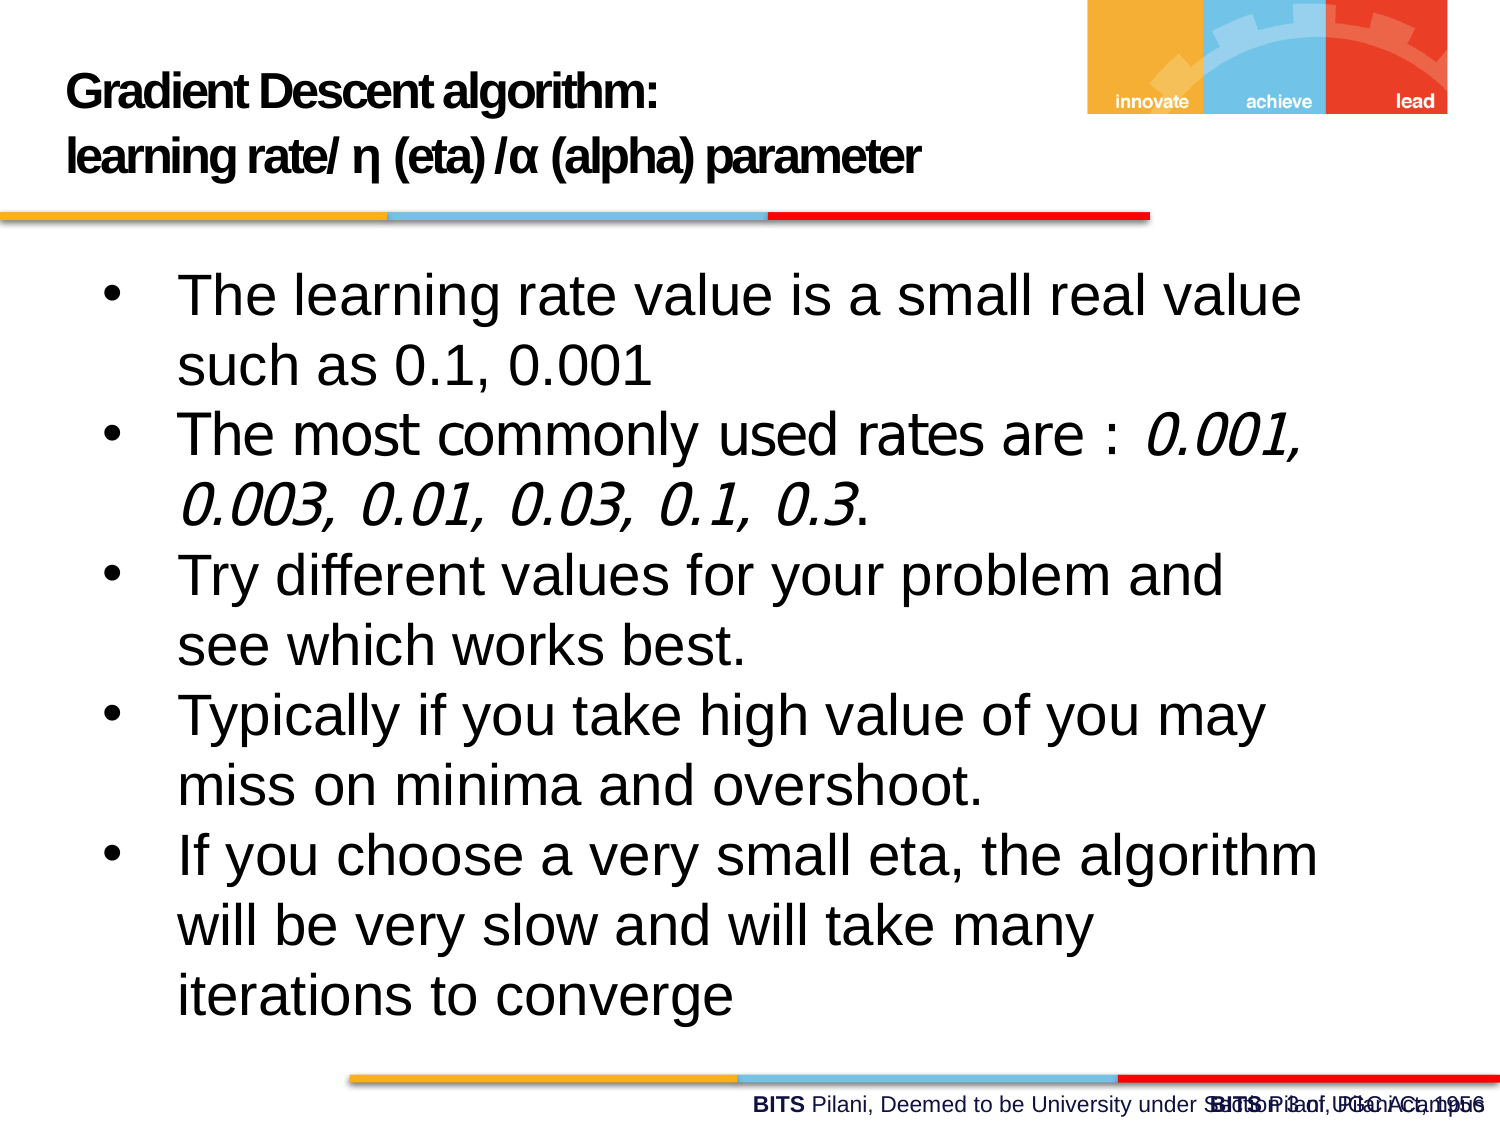

Gradient Descent algorithm:
learning rate/ η (eta) /α (alpha) parameter
The learning rate value is a small real value such as 0.1, 0.001
The most commonly used rates are : 0.001, 0.003, 0.01, 0.03, 0.1, 0.3.
Try different values for your problem and see which works best.
Typically if you take high value of you may miss on minima and overshoot.
If you choose a very small eta, the algorithm will be very slow and will take many iterations to converge